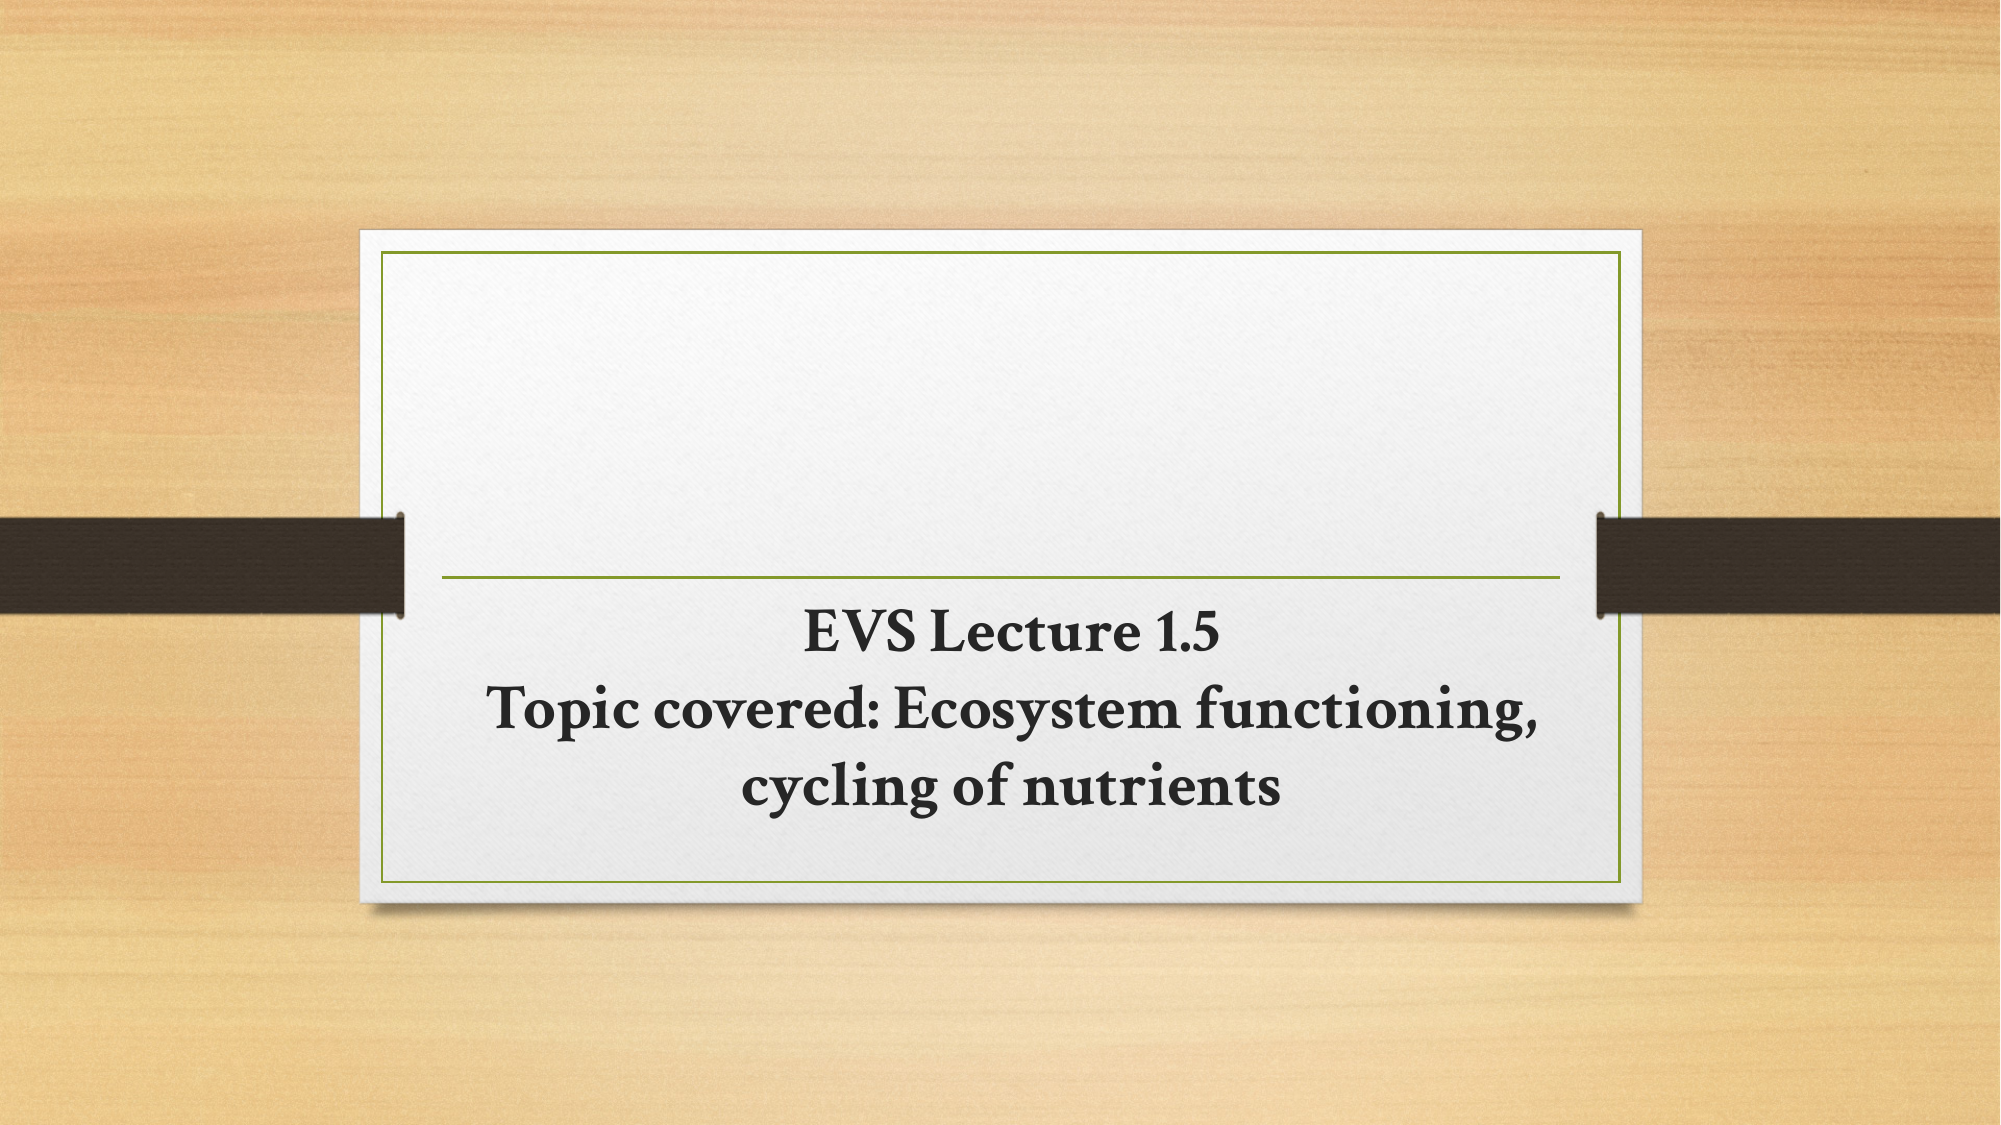

# EVS Lecture 1.5 Topic covered: Ecosystem functioning, cycling of nutrients